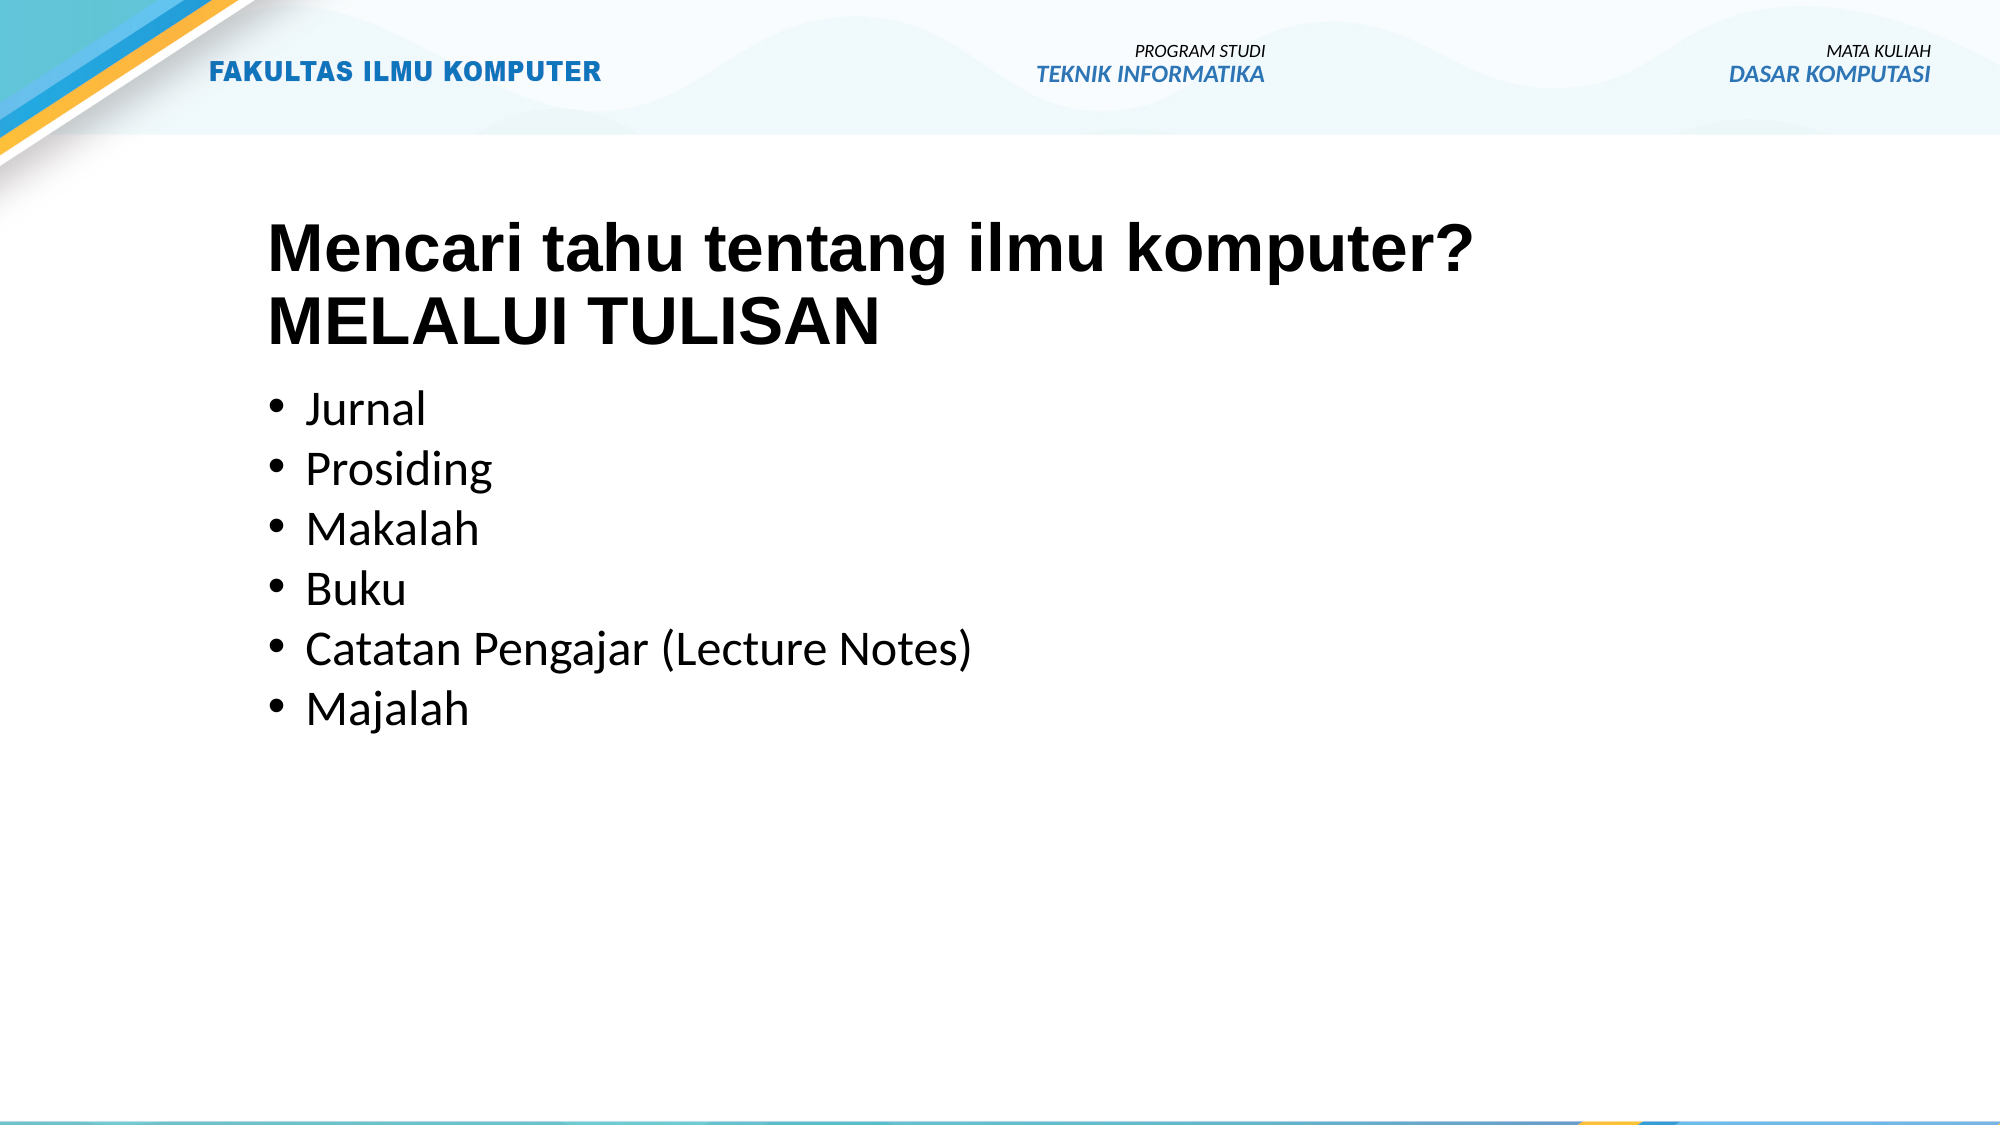

PROGRAM STUDI
TEKNIK INFORMATIKA
MATA KULIAH
DASAR KOMPUTASI

# Mencari tahu tentang ilmu komputer? MELALUI TULISAN
Jurnal
Prosiding
Makalah
Buku
Catatan Pengajar (Lecture Notes)
Majalah